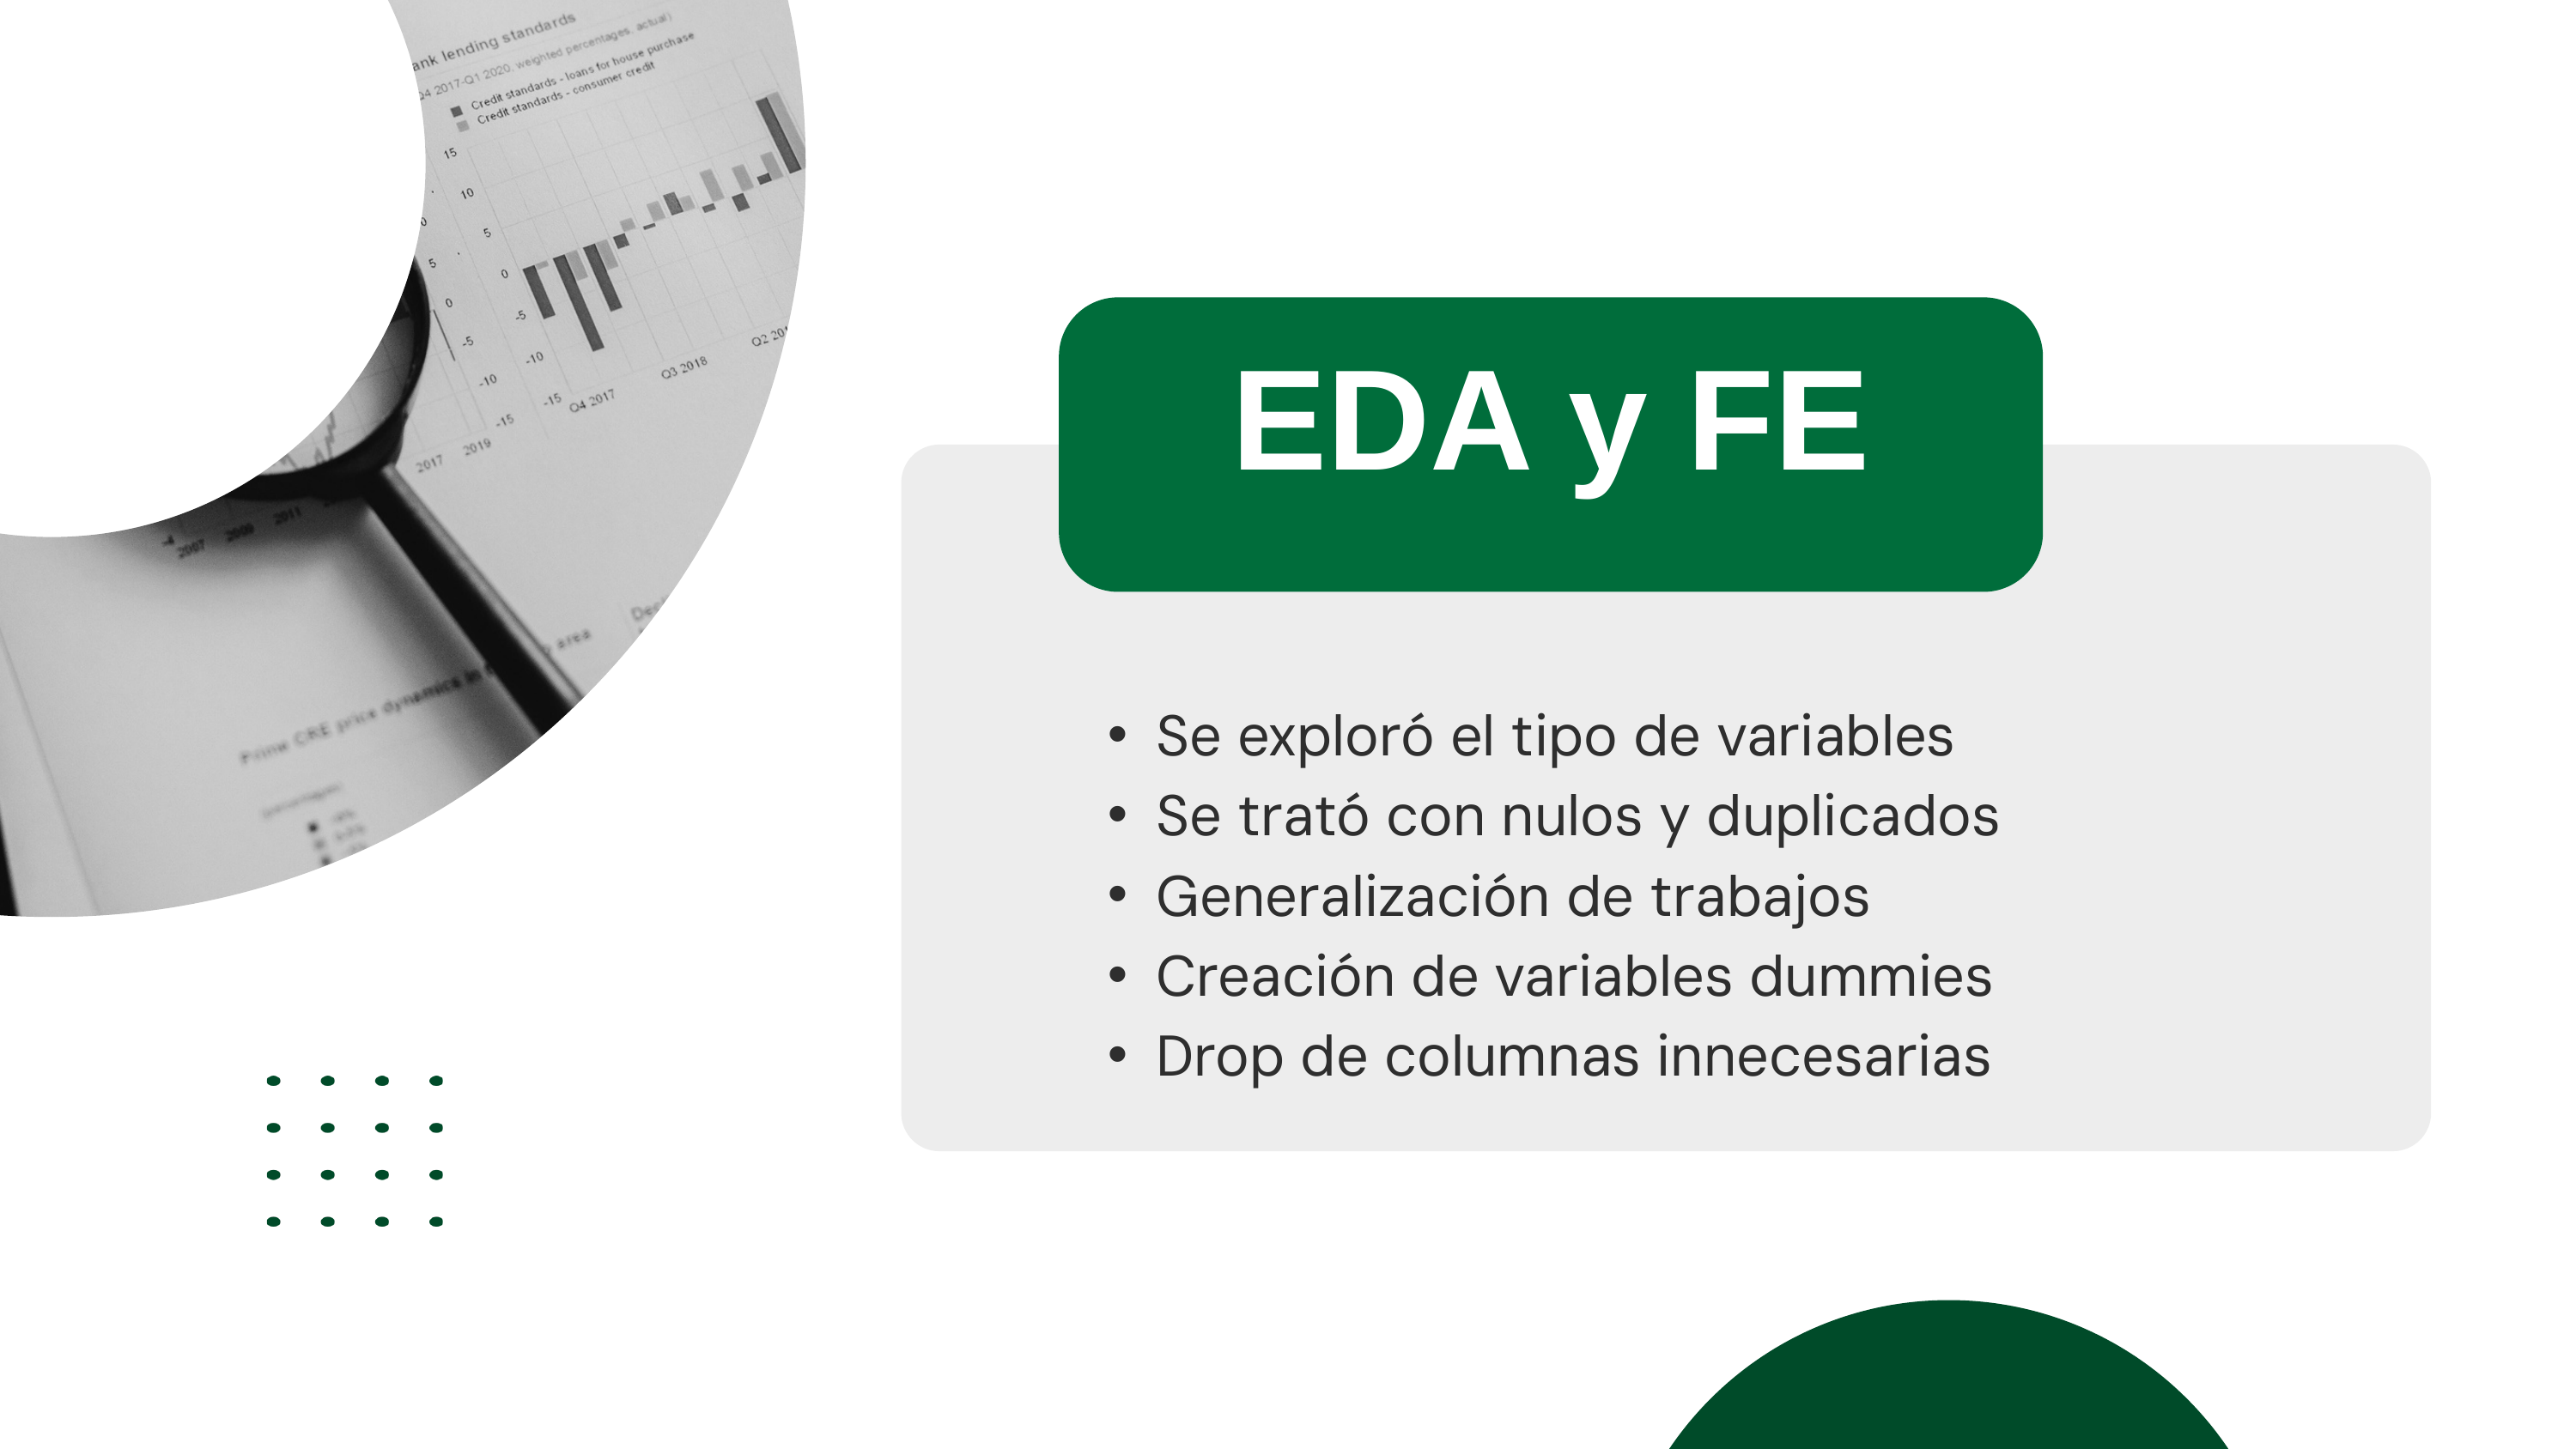

EDA y FE

Se exploró el tipo de variables
Se trató con nulos y duplicados
Generalización de trabajos
Creación de variables dummies
Drop de columnas innecesarias